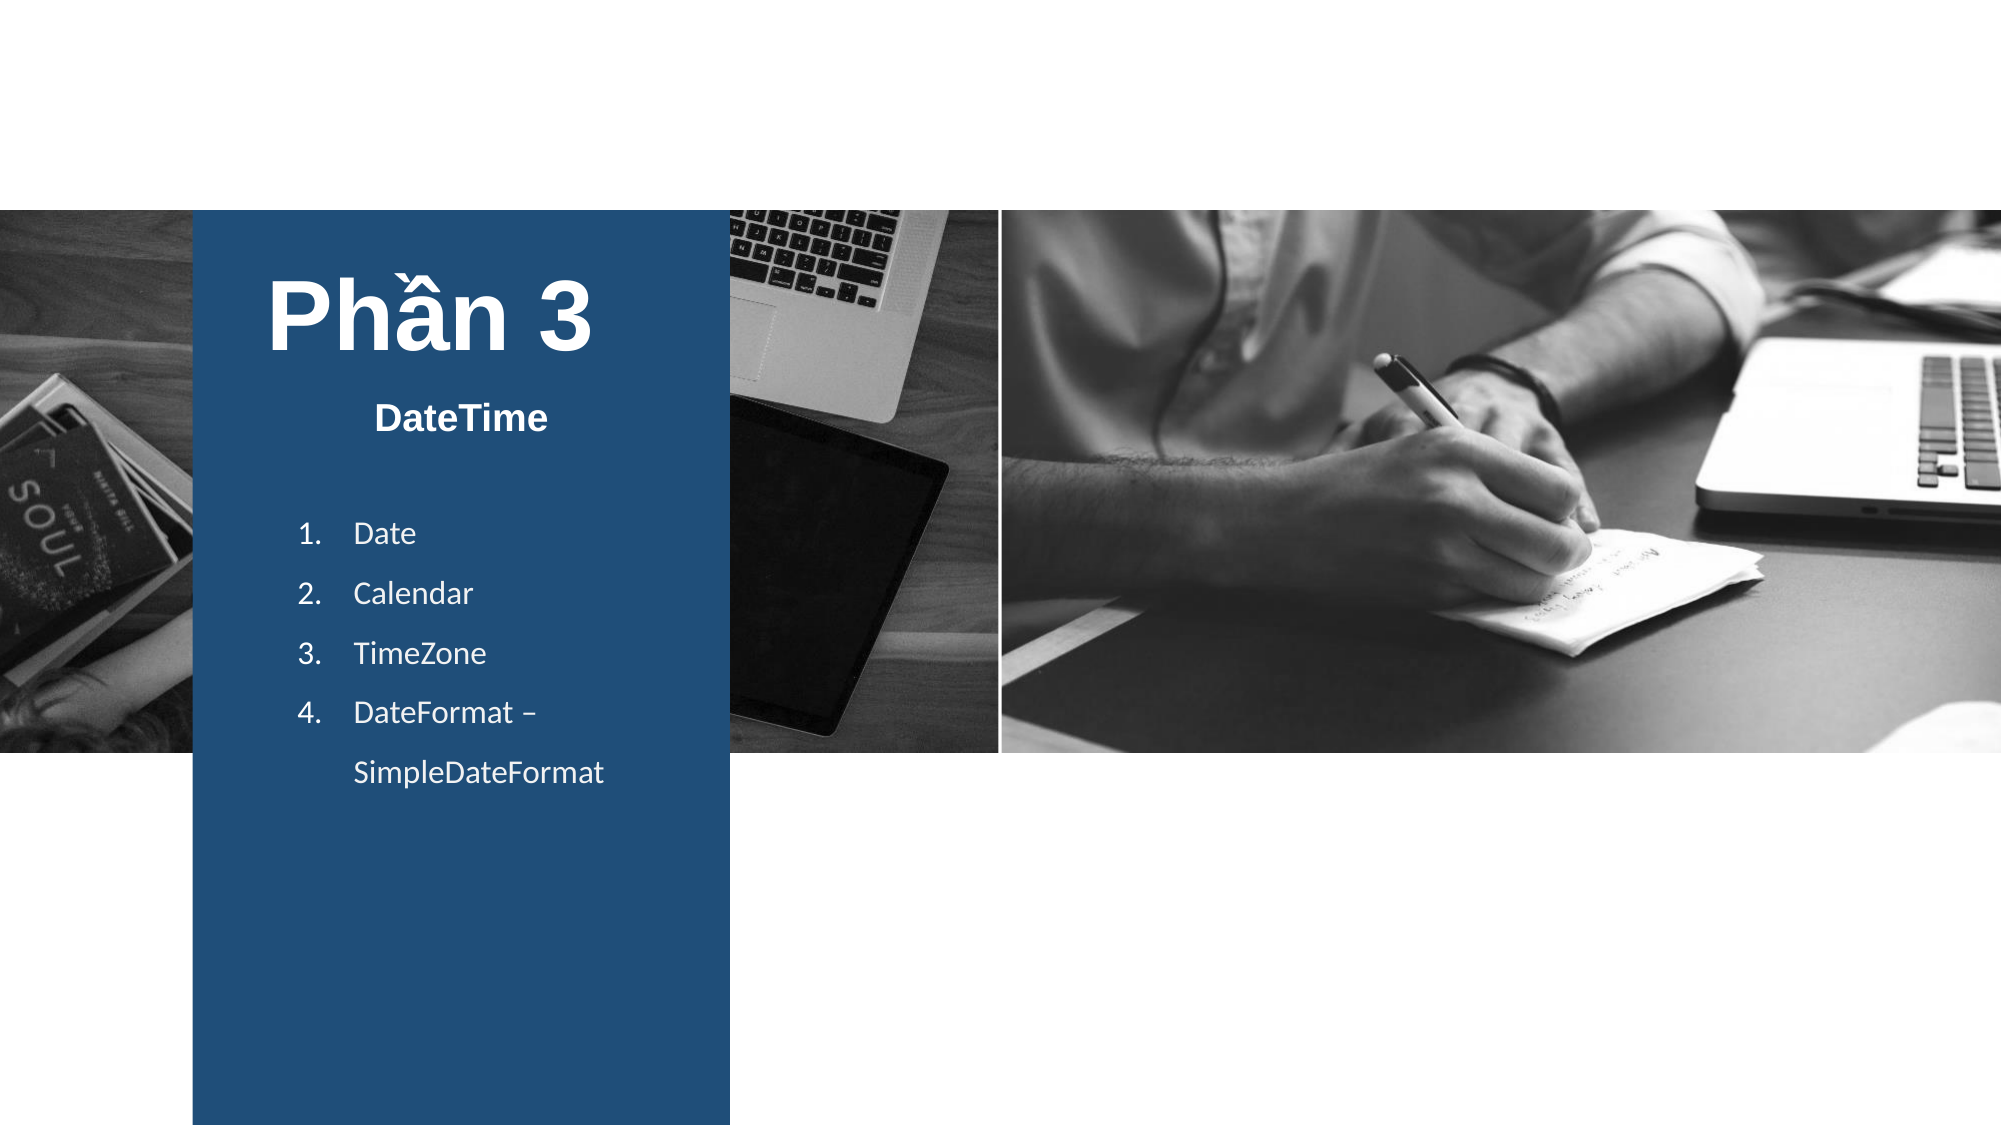

Phần 3
DateTime
Date
Calendar
TimeZone
DateFormat – SimpleDateFormat